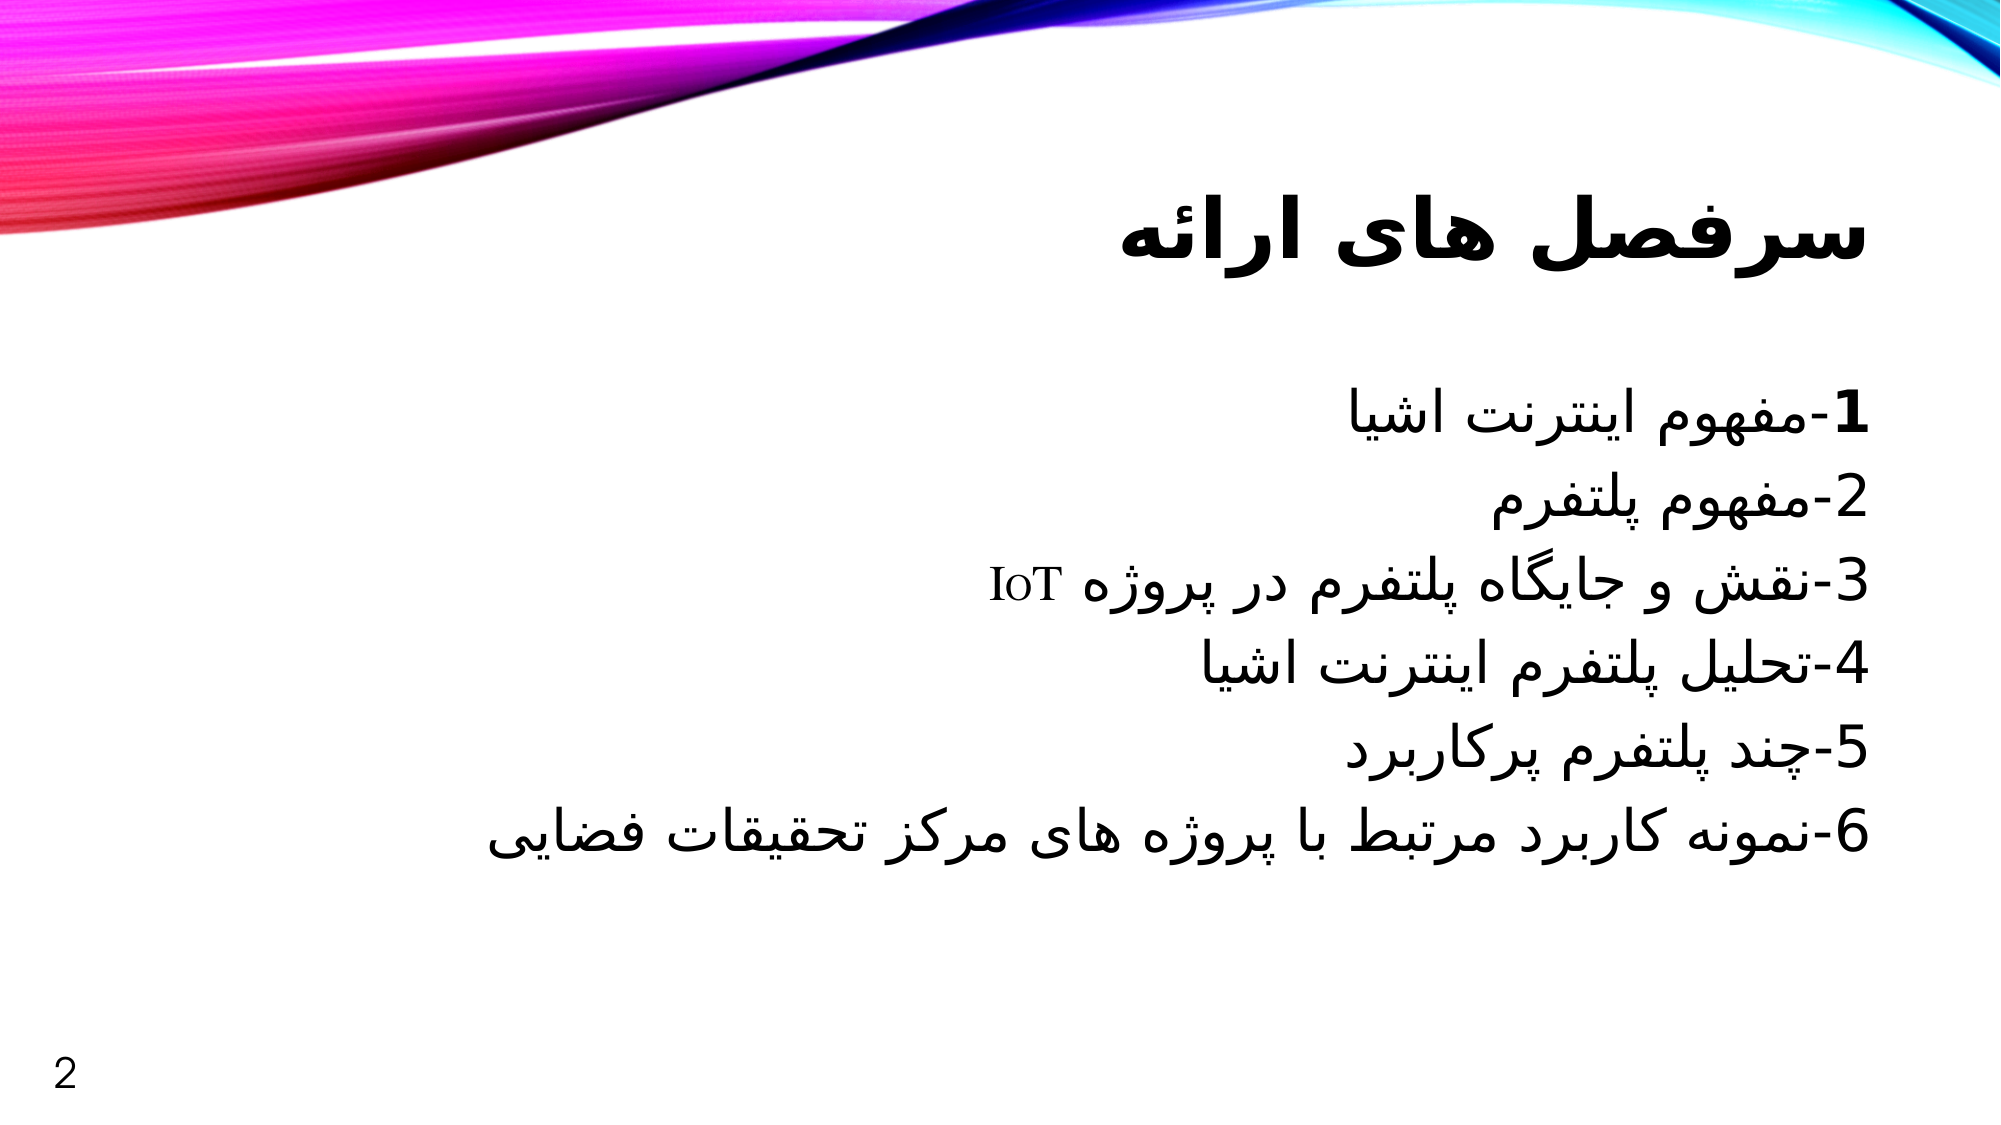

# سرفصل های ارائه
1-مفهوم اینترنت اشیا
2-مفهوم پلتفرم
3-نقش و جایگاه پلتفرم در پروژه IOT
4-تحلیل پلتفرم اینترنت اشیا
5-چند پلتفرم پرکاربرد
6-نمونه کاربرد مرتبط با پروژه های مرکز تحقیقات فضایی
2